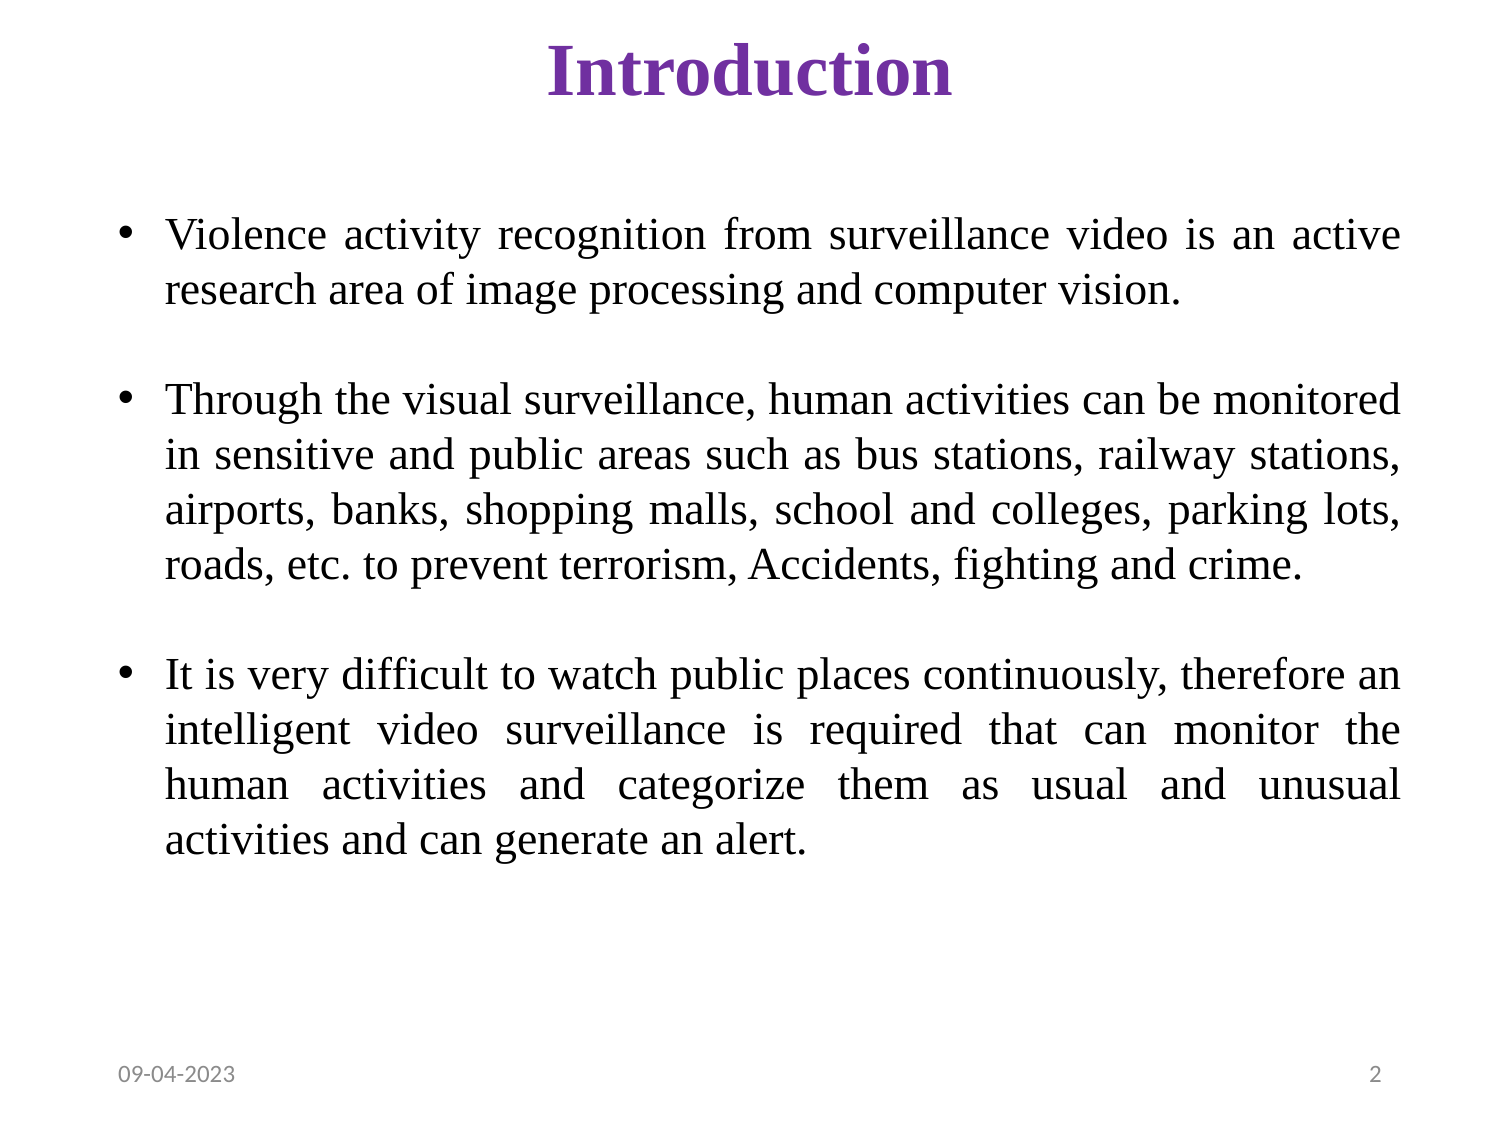

# Introduction
Violence activity recognition from surveillance video is an active research area of image processing and computer vision.

Through the visual surveillance, human activities can be monitored in sensitive and public areas such as bus stations, railway stations, airports, banks, shopping malls, school and colleges, parking lots, roads, etc. to prevent terrorism, Accidents, fighting and crime.

It is very difficult to watch public places continuously, therefore an intelligent video surveillance is required that can monitor the human activities and categorize them as usual and unusual activities and can generate an alert.
09-04-2023
2